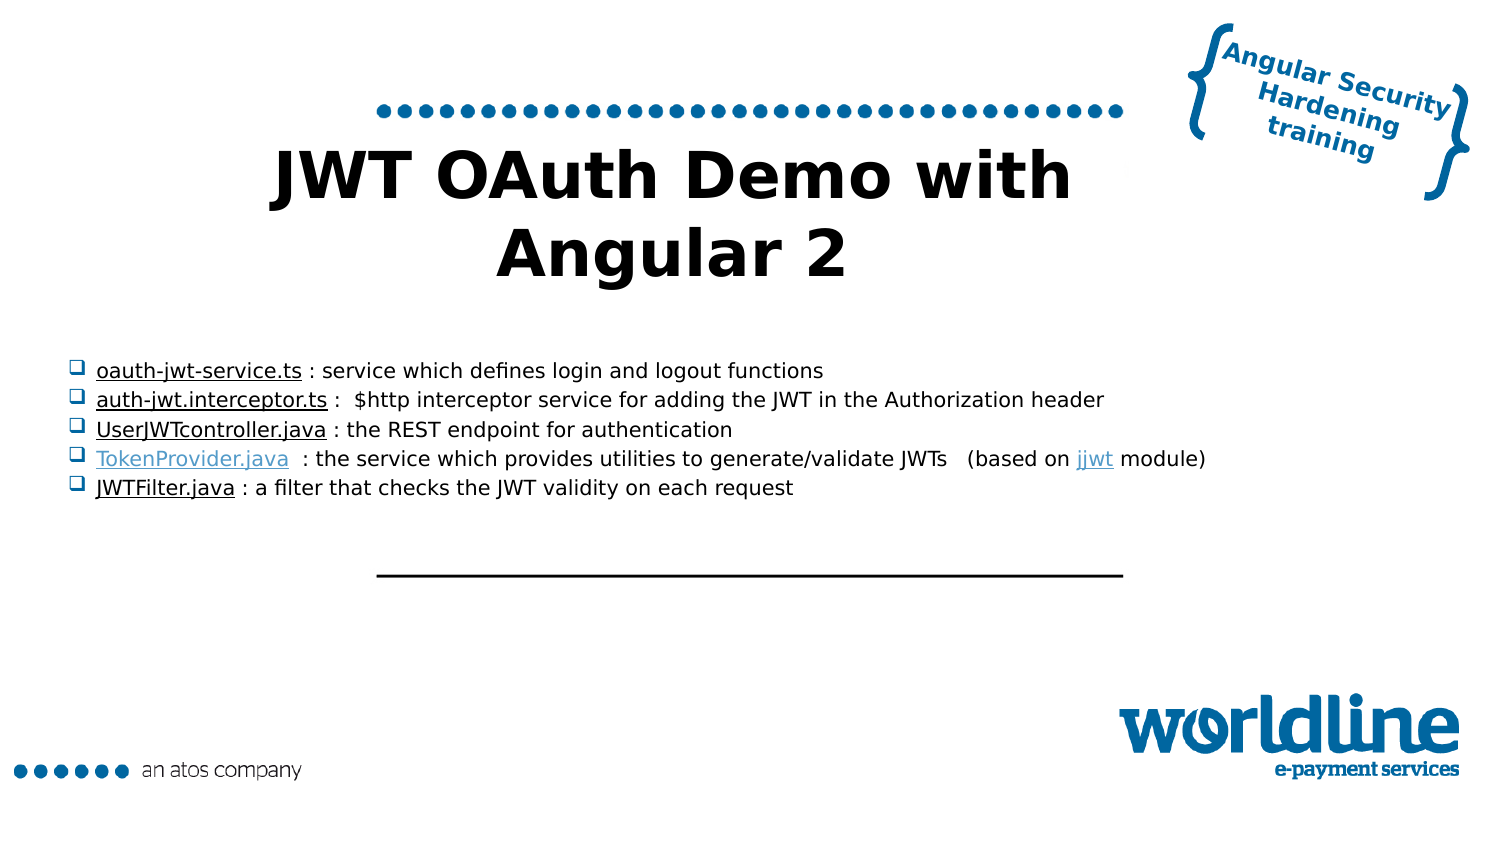

# JWT OAuth Demo with Angular 2

oauth-jwt-service.ts : service which defines login and logout functions
auth-jwt.interceptor.ts :  $http interceptor service for adding the JWT in the Authorization header
UserJWTcontroller.java : the REST endpoint for authentication
TokenProvider.java  : the service which provides utilities to generate/validate JWTs   (based on jjwt module)
JWTFilter.java : a filter that checks the JWT validity on each request